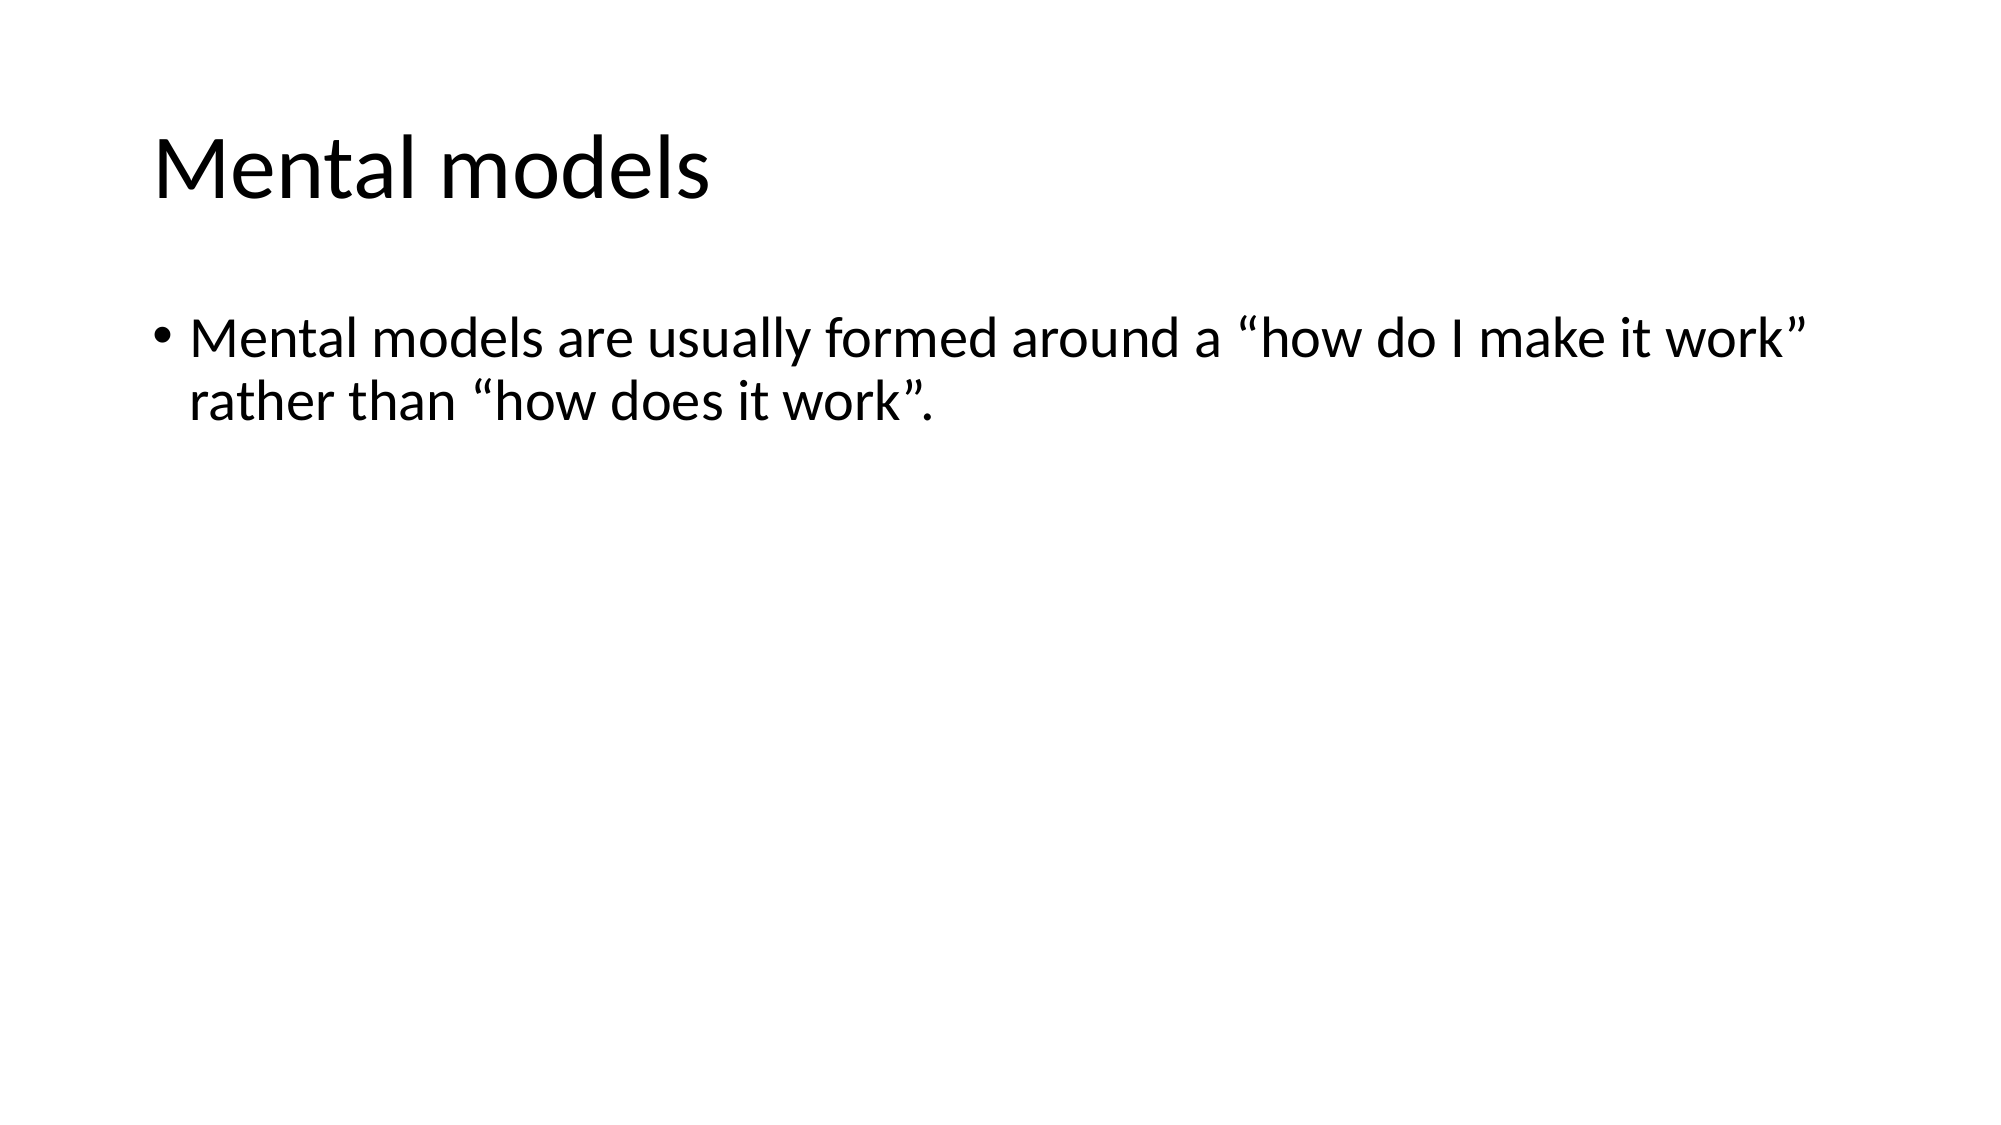

# Mental models
Mental models are usually formed around a “how do I make it work” rather than “how does it work”.